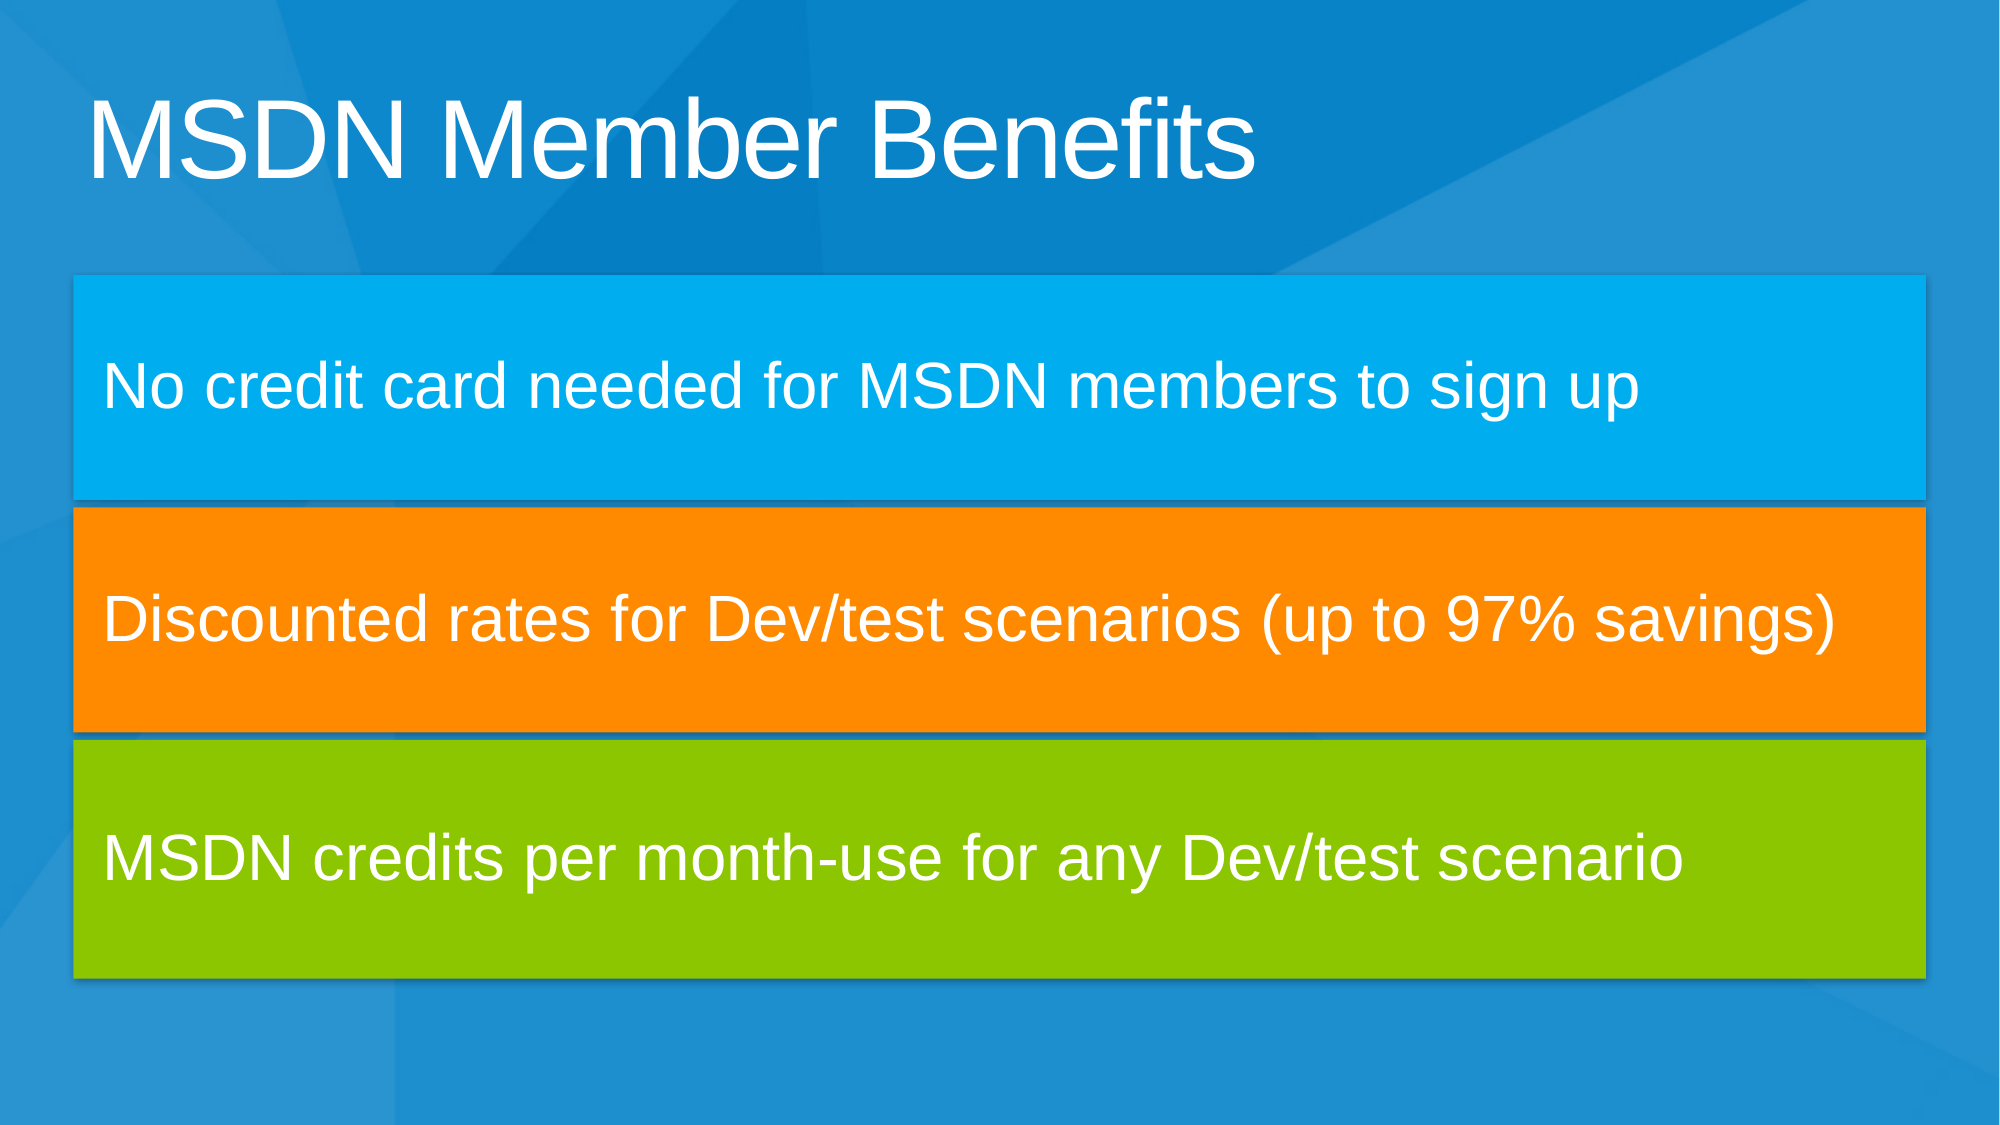

# MSDN Member Benefits
No credit card needed for MSDN members to sign up
Discounted rates for Dev/test scenarios (up to 97% savings)
MSDN credits per month-use for any Dev/test scenario